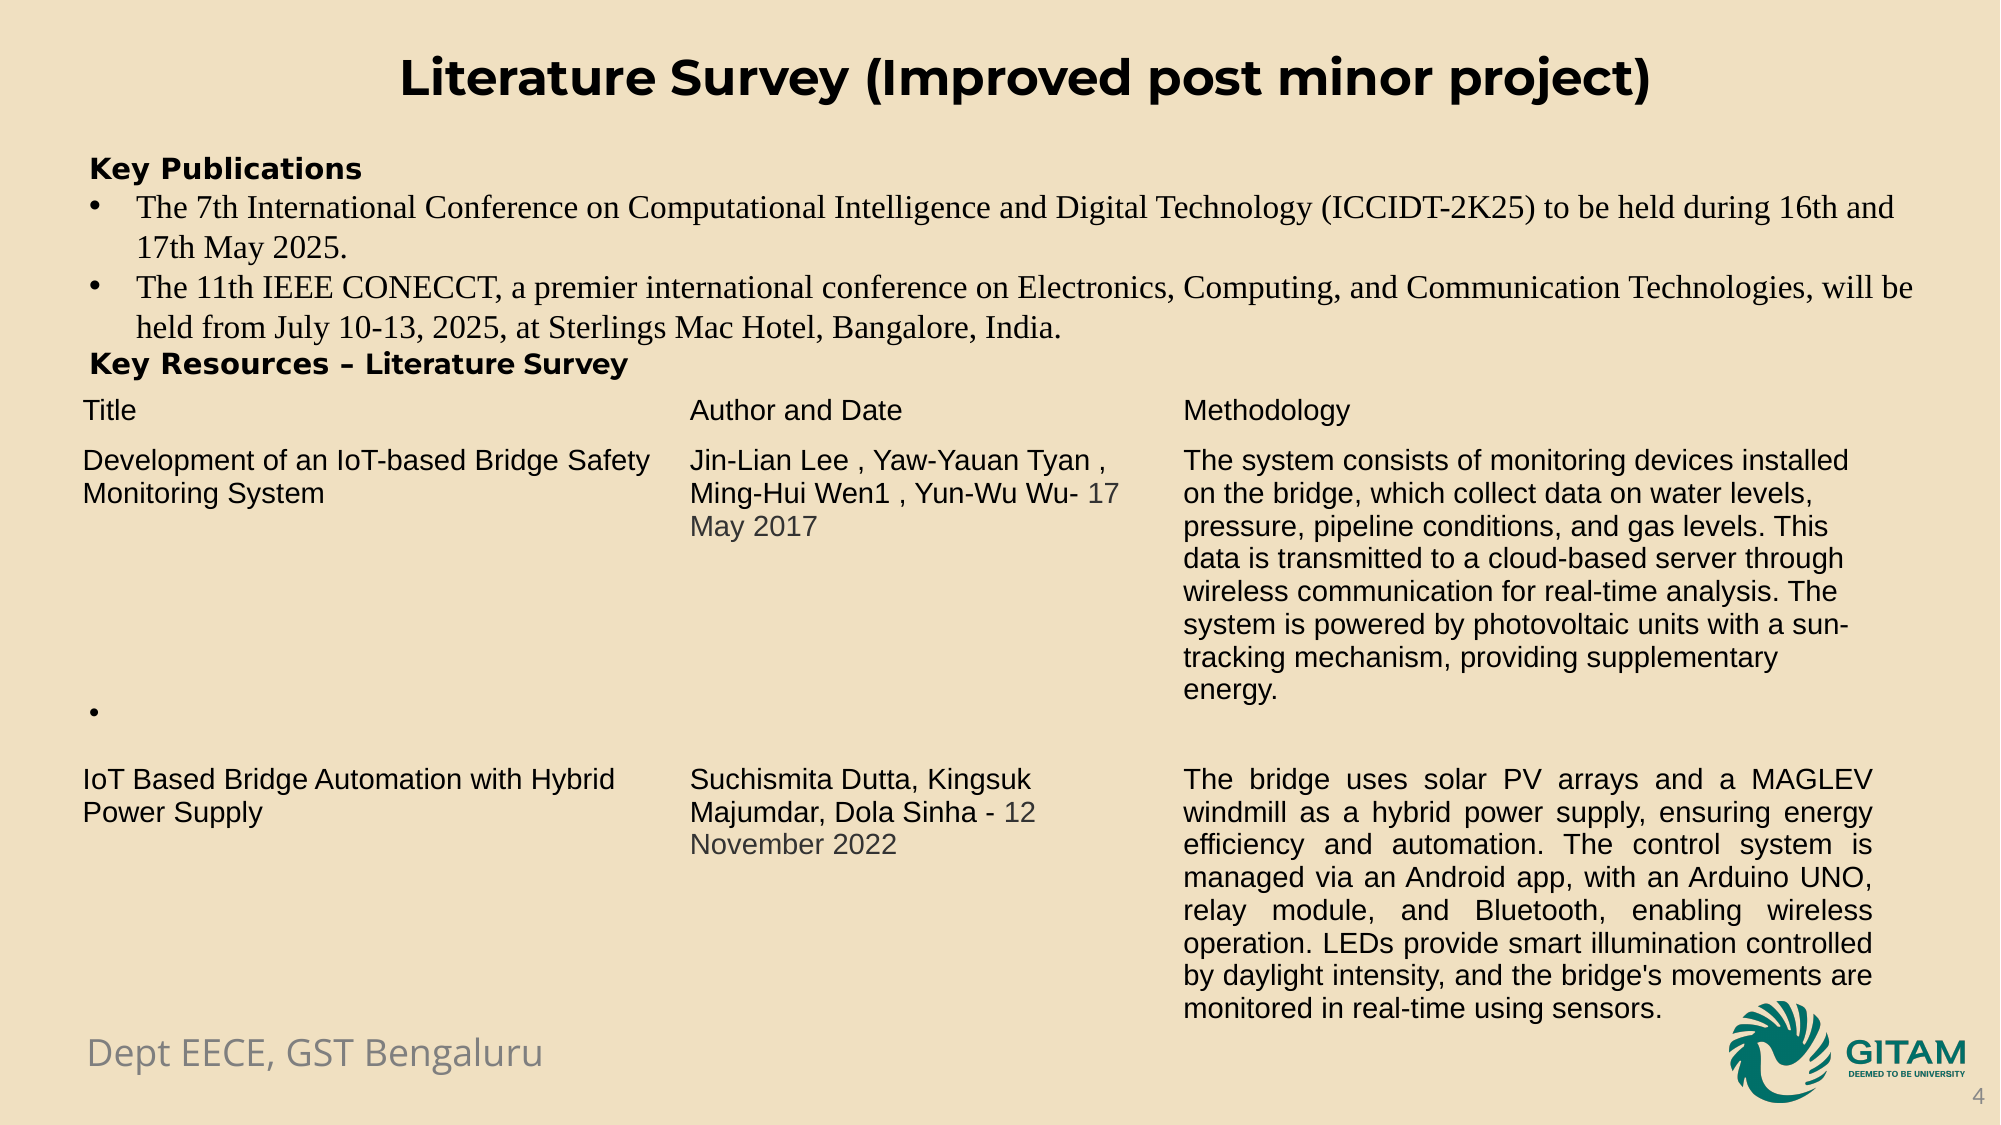

Literature Survey (Improved post minor project)
Key Publications
The 7th International Conference on Computational Intelligence and Digital Technology (ICCIDT-2K25) to be held during 16th and 17th May 2025.
The 11th IEEE CONECCT, a premier international conference on Electronics, Computing, and Communication Technologies, will be held from July 10-13, 2025, at Sterlings Mac Hotel, Bangalore, India.
Key Resources – Literature Survey

| Title | Author and Date | Methodology |
| --- | --- | --- |
| Development of an IoT-based Bridge Safety Monitoring System | Jin-Lian Lee , Yaw-Yauan Tyan , Ming-Hui Wen1 , Yun-Wu Wu- 17 May 2017 | The system consists of monitoring devices installed on the bridge, which collect data on water levels, pressure, pipeline conditions, and gas levels. This data is transmitted to a cloud-based server through wireless communication for real-time analysis. The system is powered by photovoltaic units with a sun-tracking mechanism, providing supplementary energy. |
| IoT Based Bridge Automation with Hybrid Power Supply | Suchismita Dutta, Kingsuk Majumdar, Dola Sinha - 12 November 2022 | The bridge uses solar PV arrays and a MAGLEV windmill as a hybrid power supply, ensuring energy efficiency and automation. The control system is managed via an Android app, with an Arduino UNO, relay module, and Bluetooth, enabling wireless operation. LEDs provide smart illumination controlled by daylight intensity, and the bridge's movements are monitored in real-time using sensors. |
4